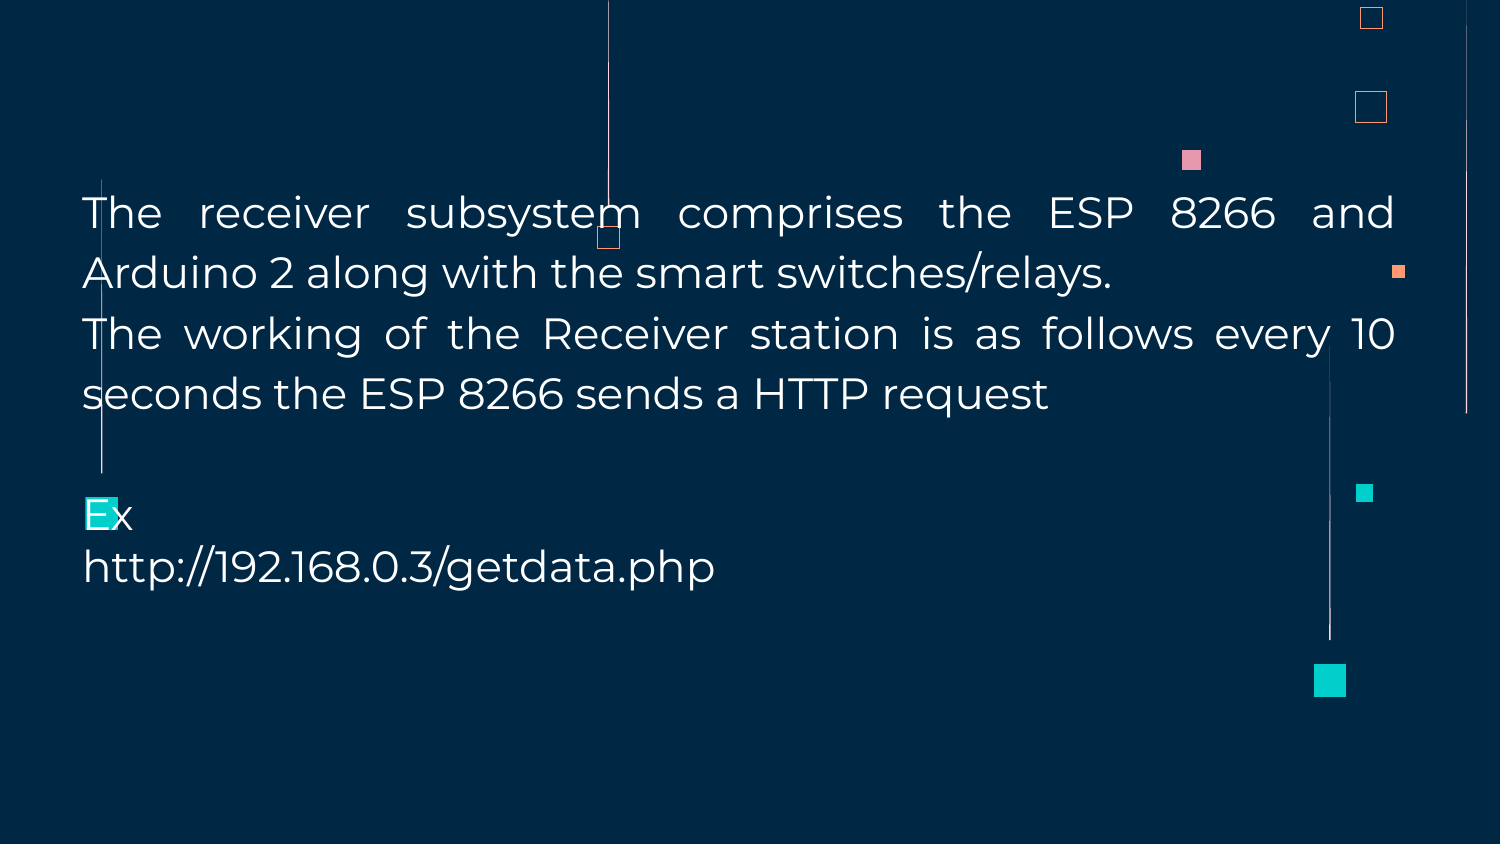

The receiver subsystem comprises the ESP 8266 and Arduino 2 along with the smart switches/relays.
The working of the Receiver station is as follows every 10 seconds the ESP 8266 sends a HTTP request

Ex
http://192.168.0.3/getdata.php